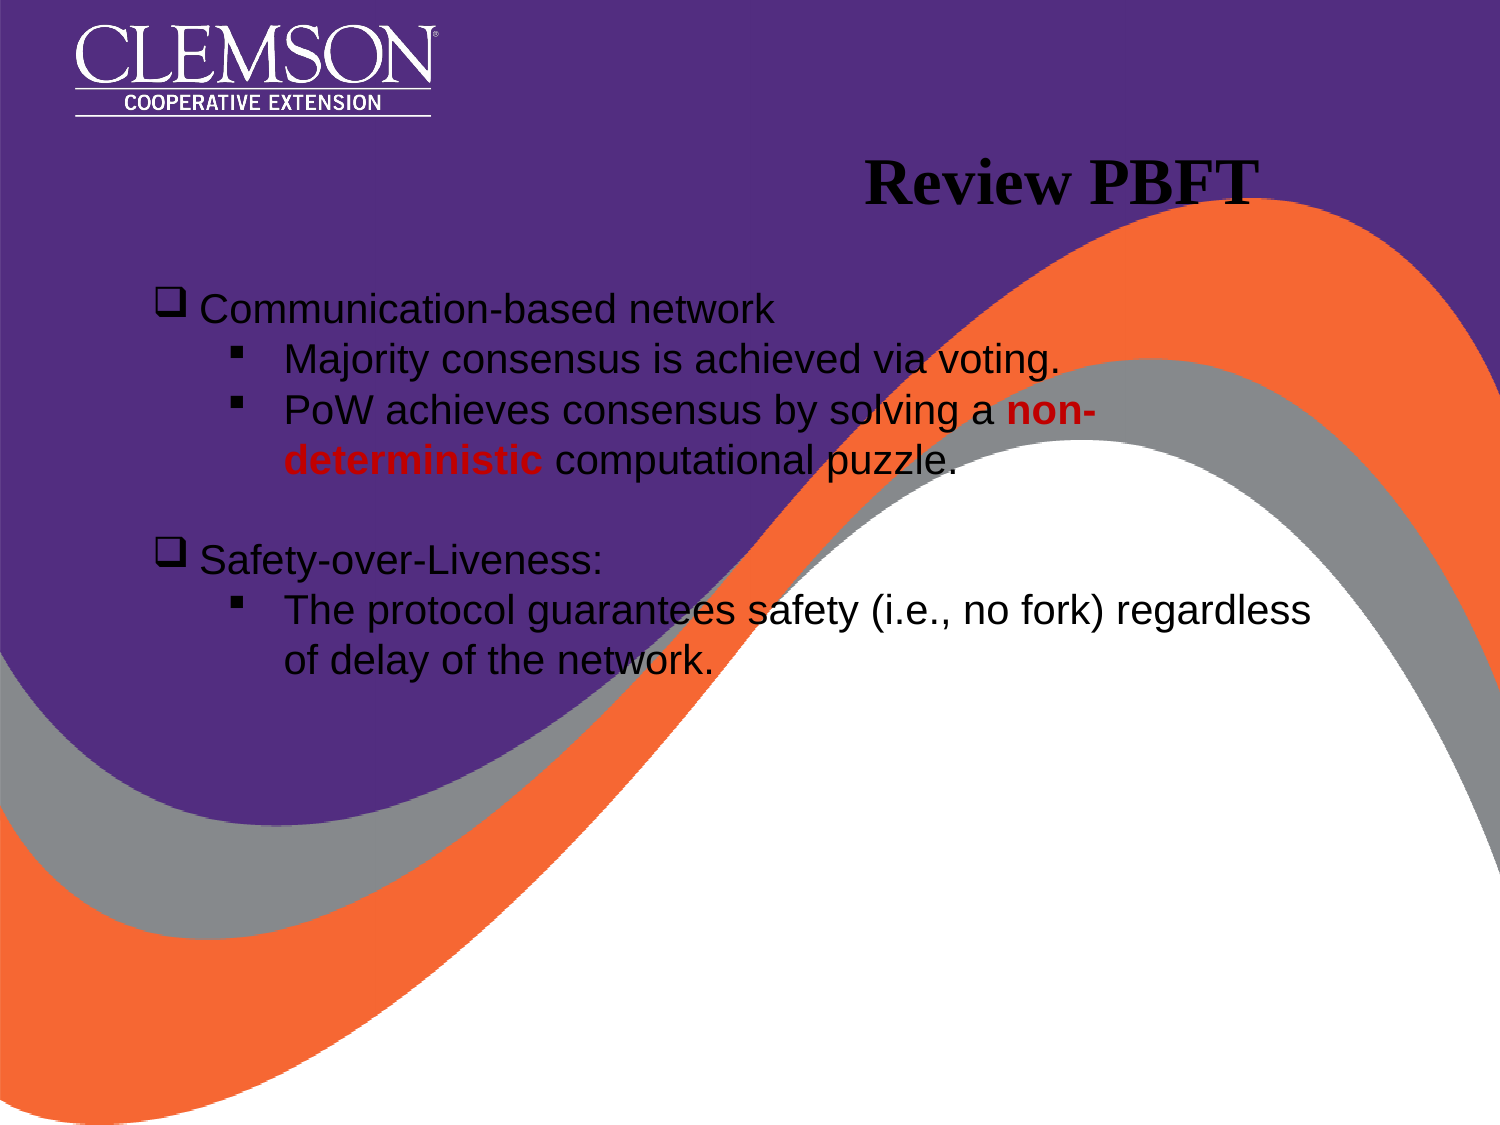

# Review PBFT

Communication-based network
Majority consensus is achieved via voting.
PoW achieves consensus by solving a non-deterministic computational puzzle.

Safety-over-Liveness:
The protocol guarantees safety (i.e., no fork) regardless of delay of the network.